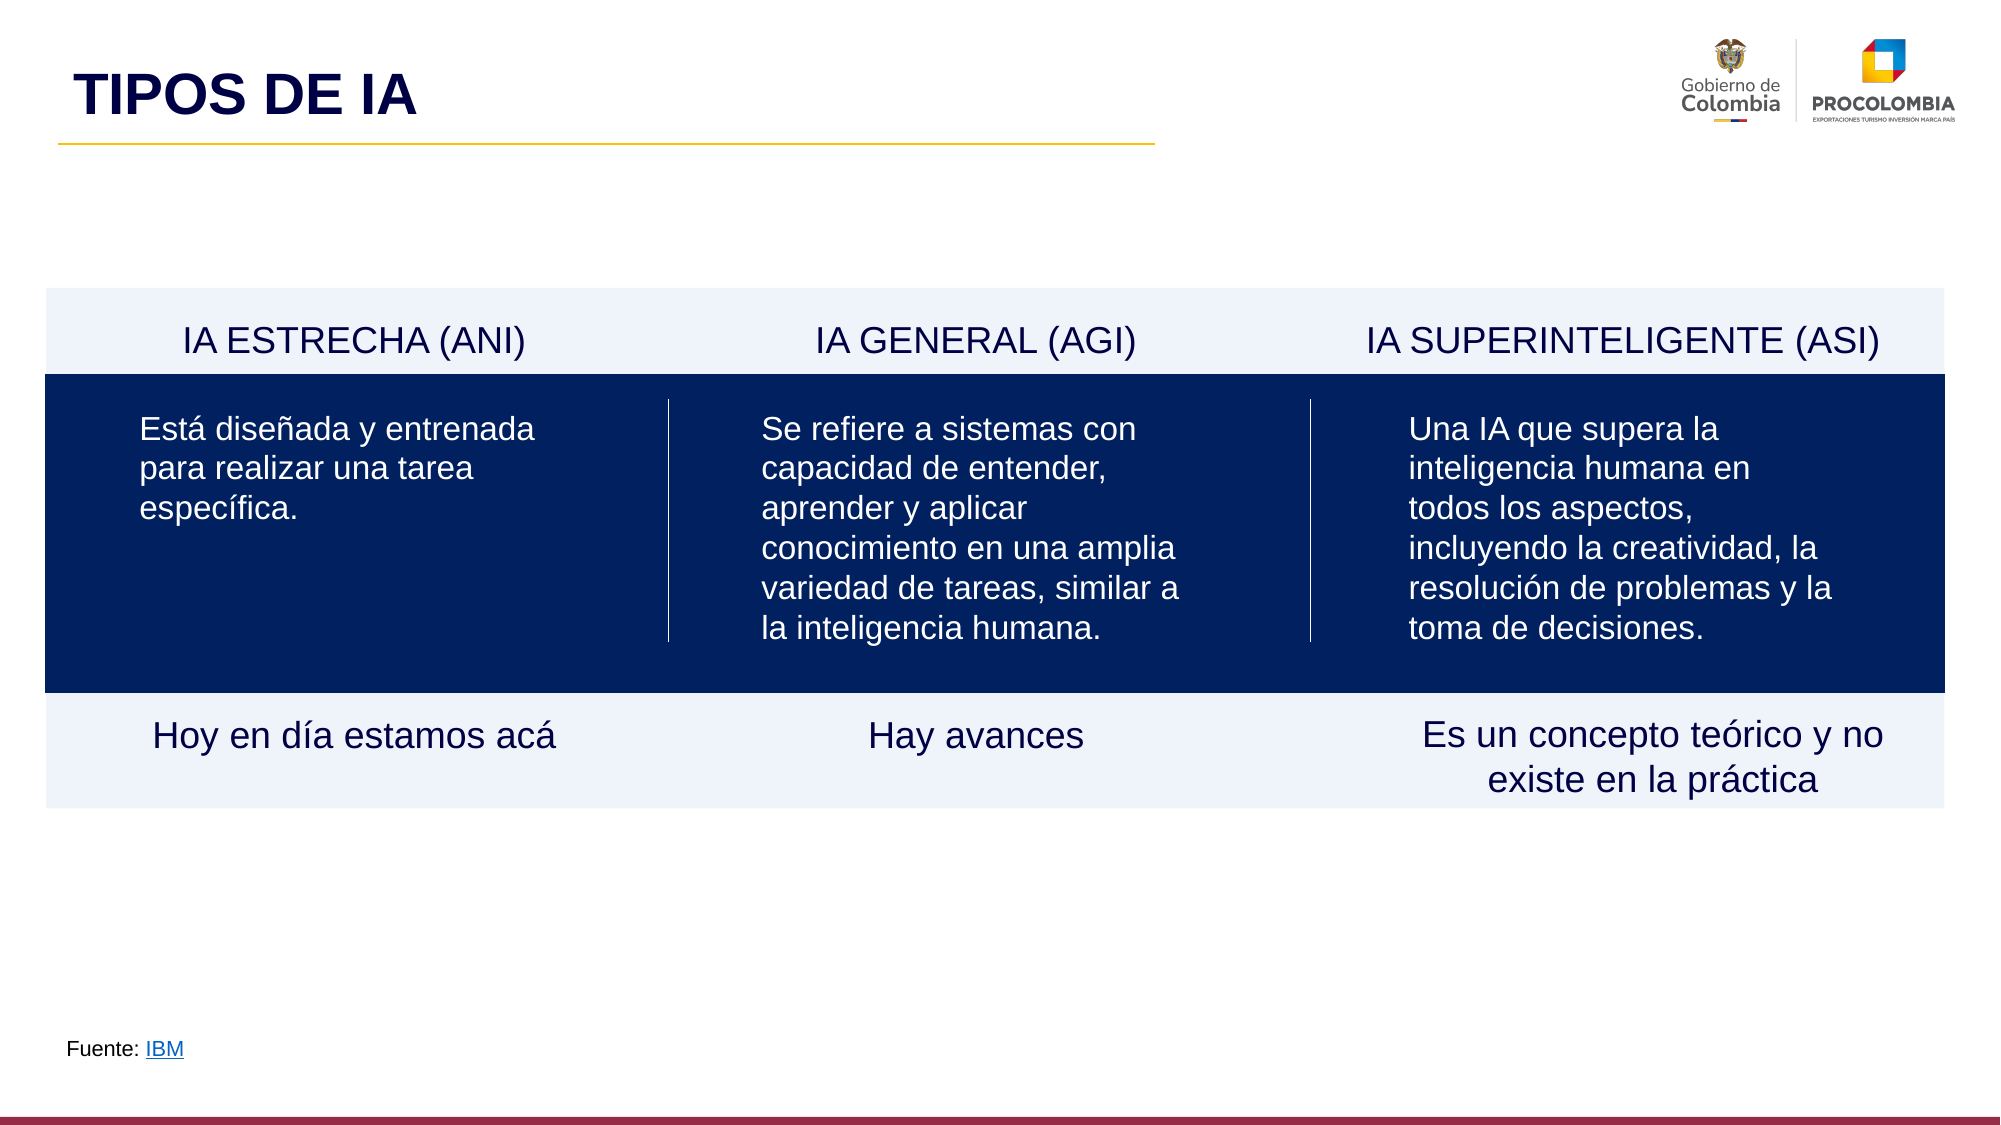

TIPOS DE IA

IA ESTRECHA (ANI)
IA GENERAL (AGI)
IA SUPERINTELIGENTE (ASI)

Está diseñada y entrenada para realizar una tarea específica.
Se refiere a sistemas con capacidad de entender, aprender y aplicar conocimiento en una amplia variedad de tareas, similar a la inteligencia humana.
Una IA que supera la inteligencia humana en todos los aspectos, incluyendo la creatividad, la resolución de problemas y la toma de decisiones.
Es un concepto teórico y no existe en la práctica
Hoy en día estamos acá
Hay avances
Fuente: IBM